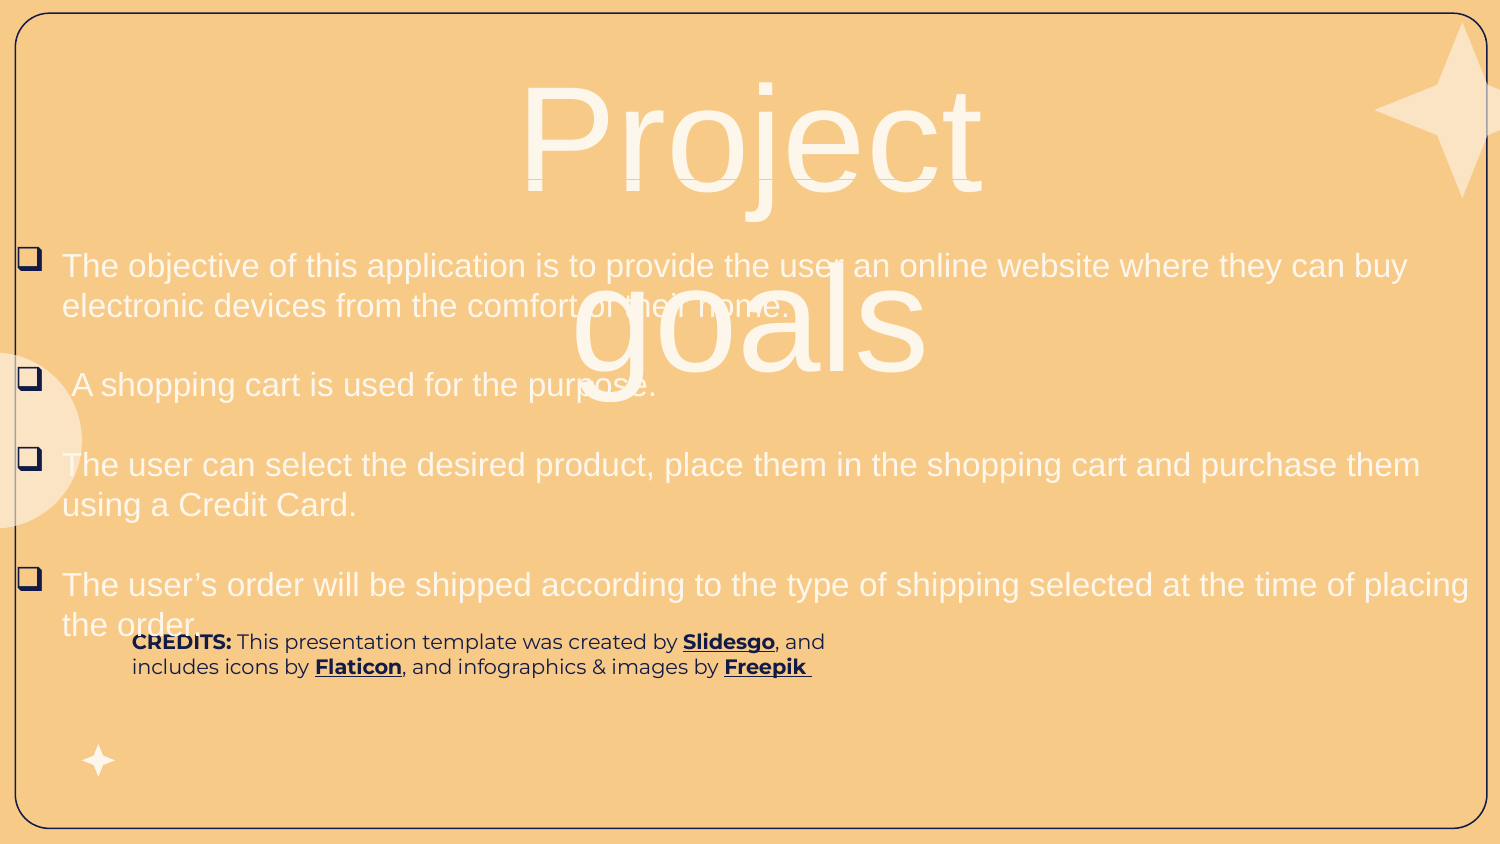

# Project goals
The objective of this application is to provide the user an online website where they can buy electronic devices from the comfort of their home.

 A shopping cart is used for the purpose.

The user can select the desired product, place them in the shopping cart and purchase them using a Credit Card.

The user’s order will be shipped according to the type of shipping selected at the time of placing the order.